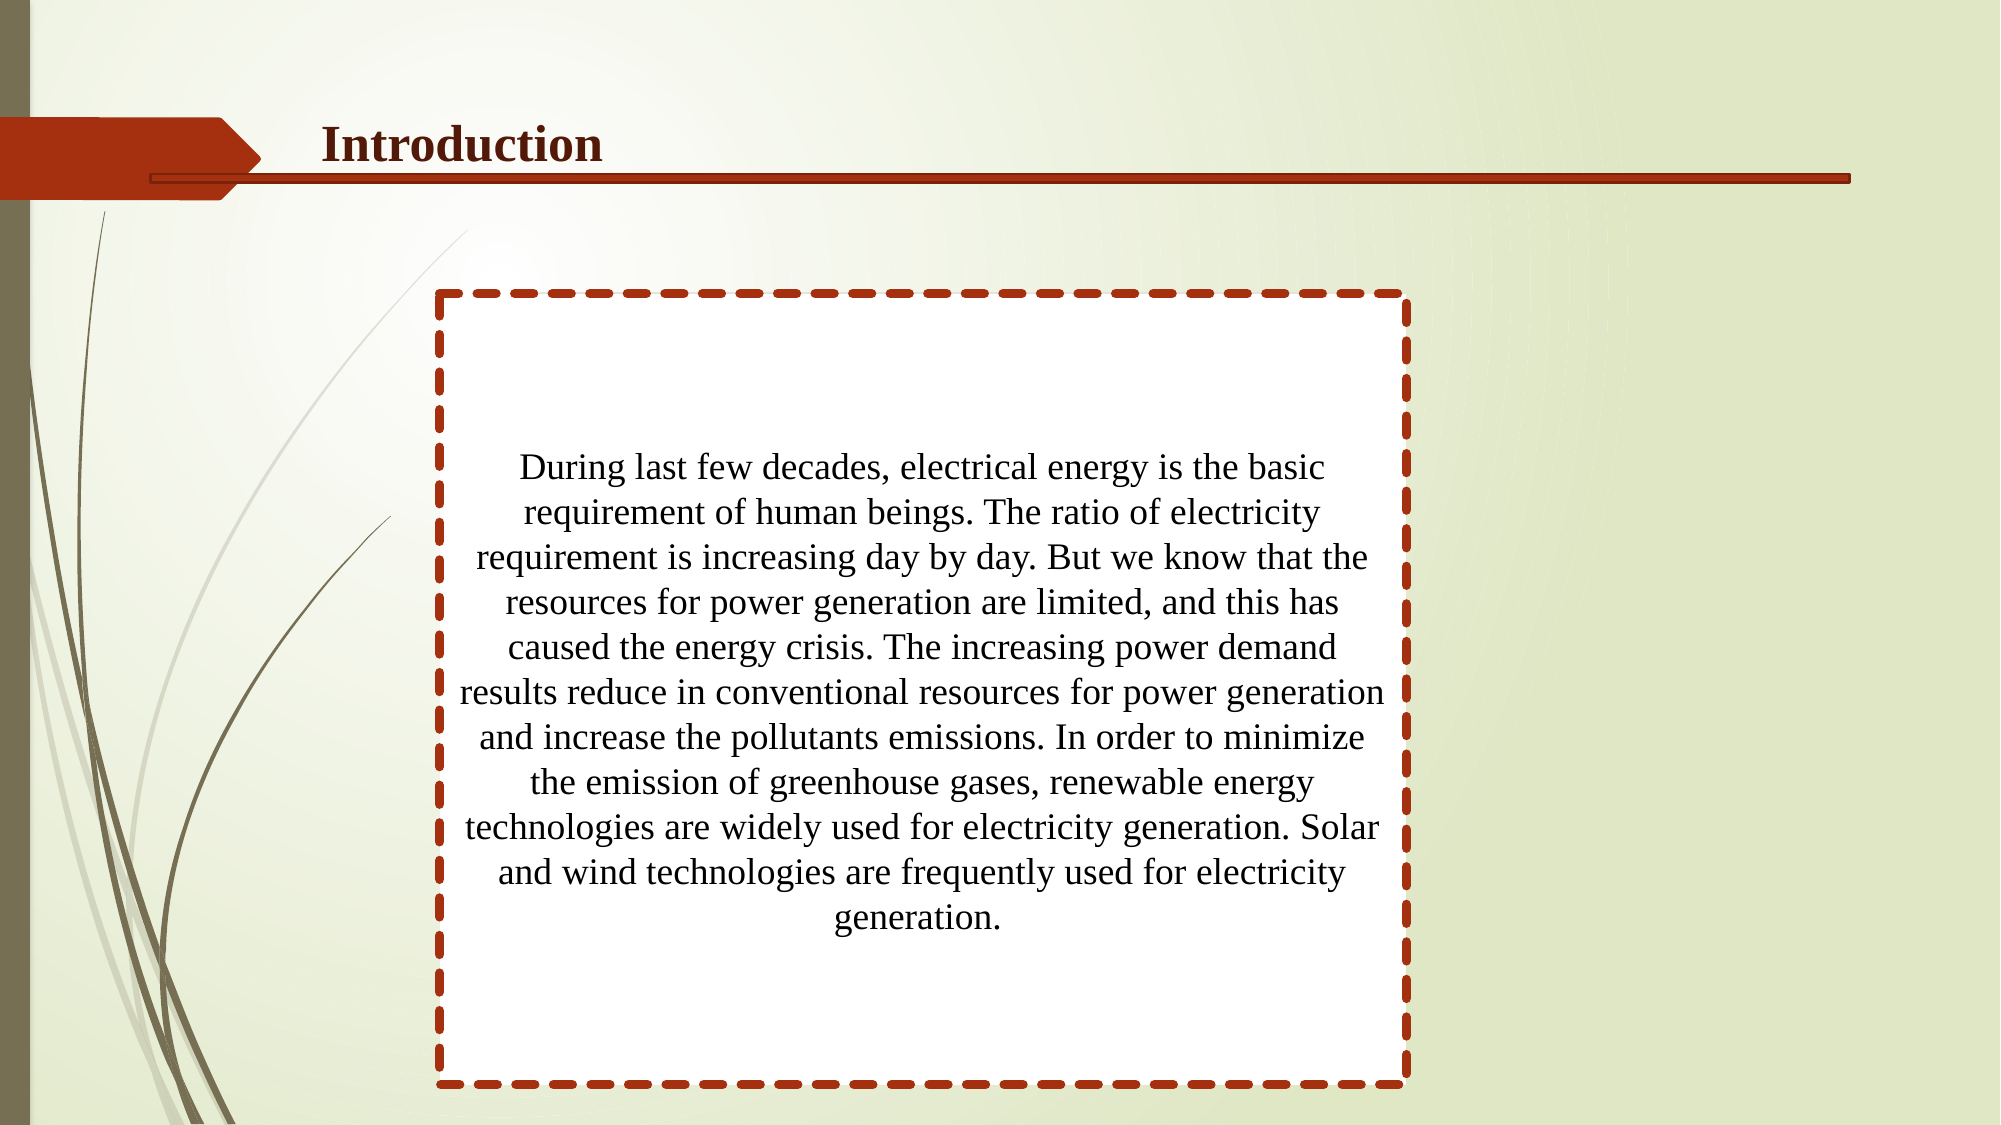

# Introduction

During last few decades, electrical energy is the basic requirement of human beings. The ratio of electricity requirement is increasing day by day. But we know that the resources for power generation are limited, and this has caused the energy crisis. The increasing power demand results reduce in conventional resources for power generation and increase the pollutants emissions. In order to minimize the emission of greenhouse gases, renewable energy technologies are widely used for electricity generation. Solar and wind technologies are frequently used for electricity generation.